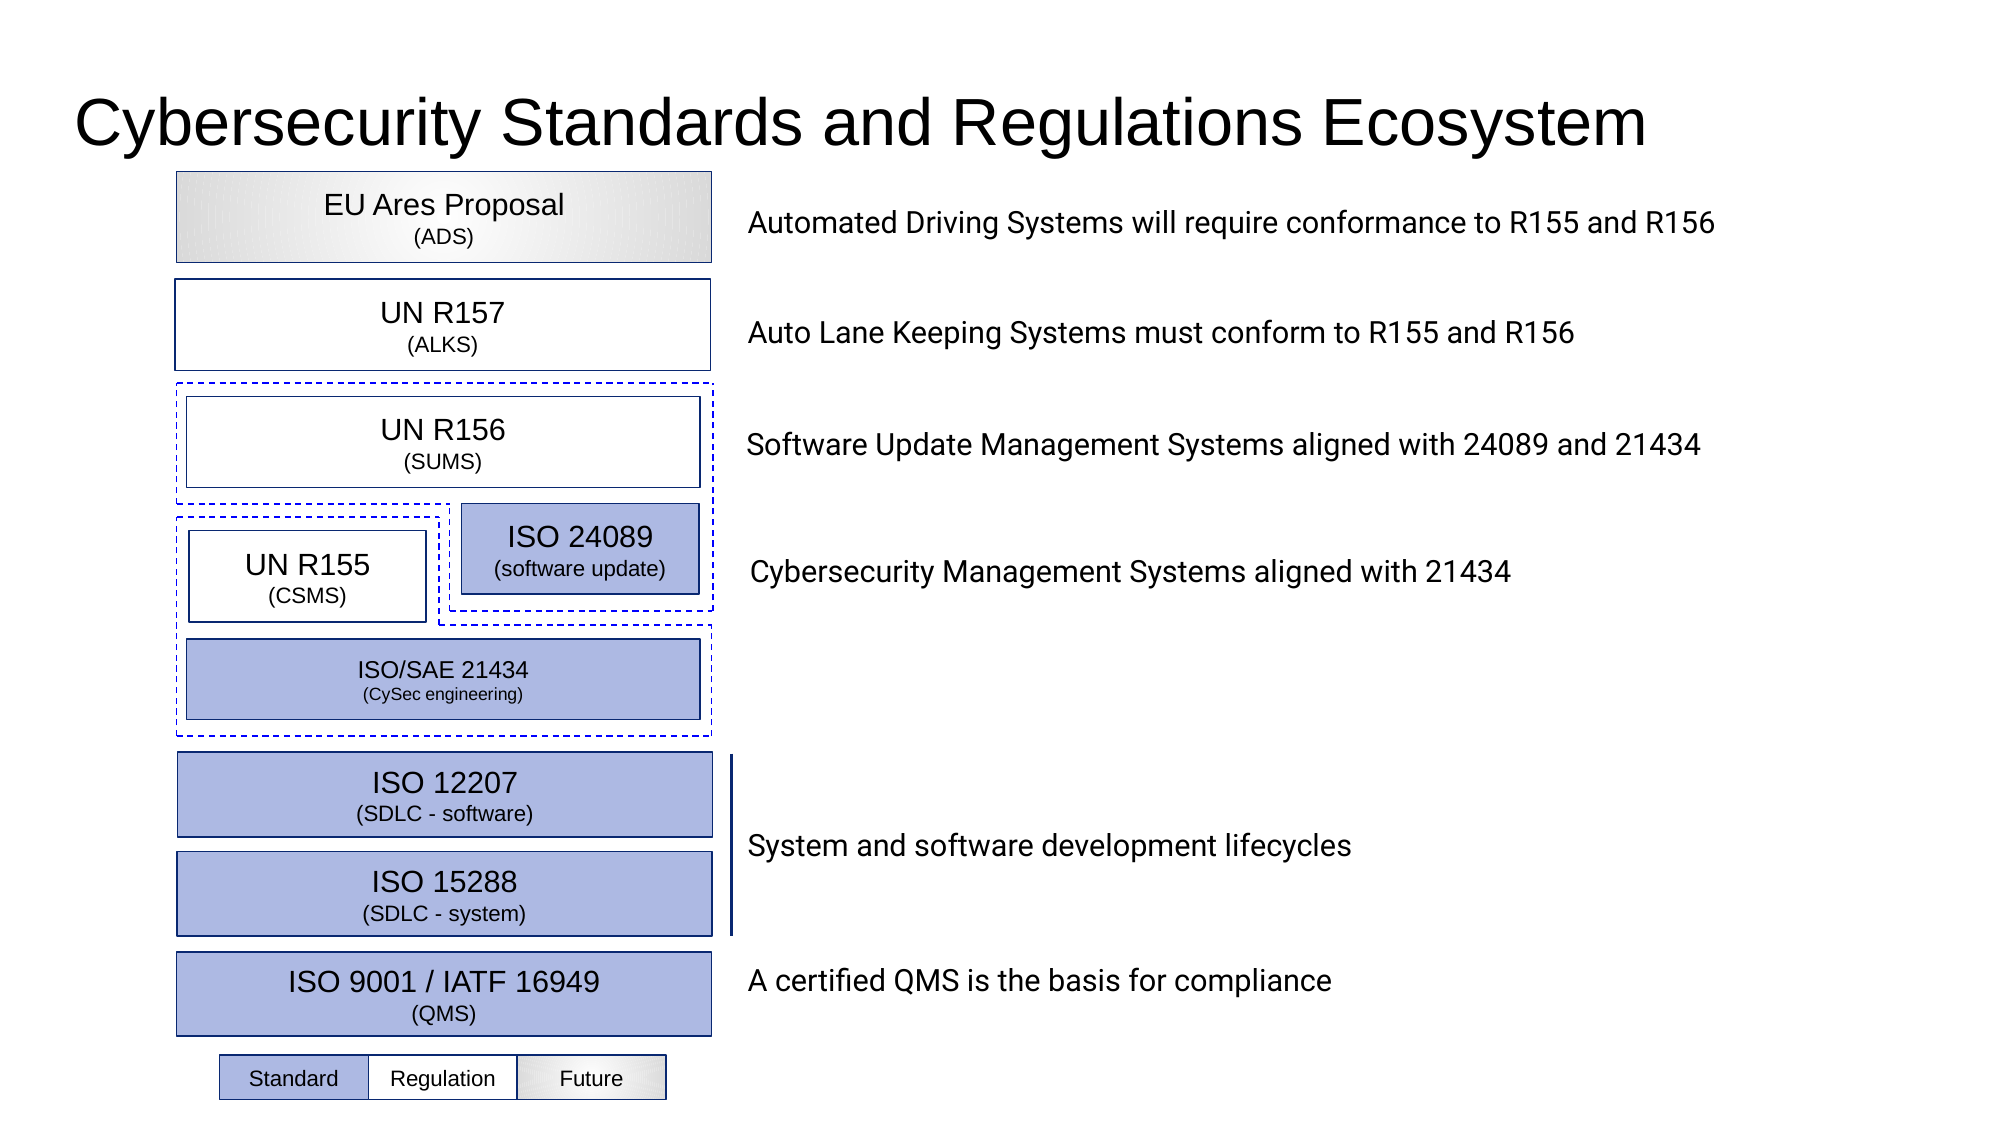

# Cybersecurity Standards and Regulations Ecosystem
EU Ares Proposal
(ADS)
Automated Driving Systems will require conformance to R155 and R156
UN R157
(ALKS)
Auto Lane Keeping Systems must conform to R155 and R156
UN R156
(SUMS)
Software Update Management Systems aligned with 24089 and 21434
ISO 24089
(software update)
UN R155
(CSMS)
Cybersecurity Management Systems aligned with 21434
ISO/SAE 21434
(CySec engineering)
ISO 12207
(SDLC - software)
System and software development lifecycles
ISO 15288
(SDLC - system)
A certified QMS is the basis for compliance
ISO 9001 / IATF 16949
(QMS)
Standard
Regulation
Future